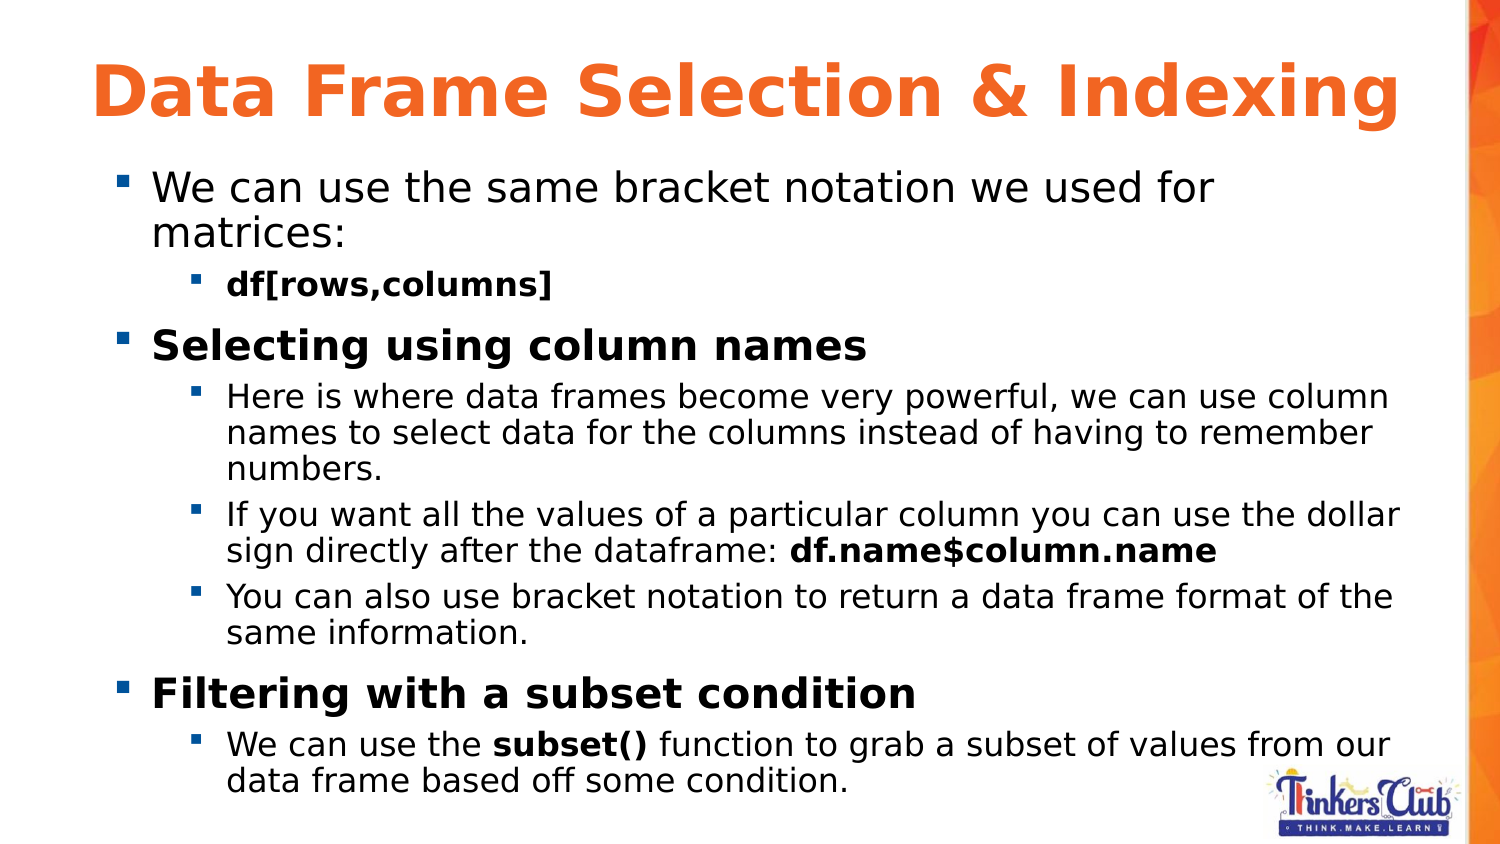

Data Frame Selection & Indexing
We can use the same bracket notation we used for matrices:
df[rows,columns]
Selecting using column names
Here is where data frames become very powerful, we can use column names to select data for the columns instead of having to remember numbers.
If you want all the values of a particular column you can use the dollar sign directly after the dataframe: df.name$column.name
You can also use bracket notation to return a data frame format of the same information.
Filtering with a subset condition
We can use the subset() function to grab a subset of values from our data frame based off some condition.